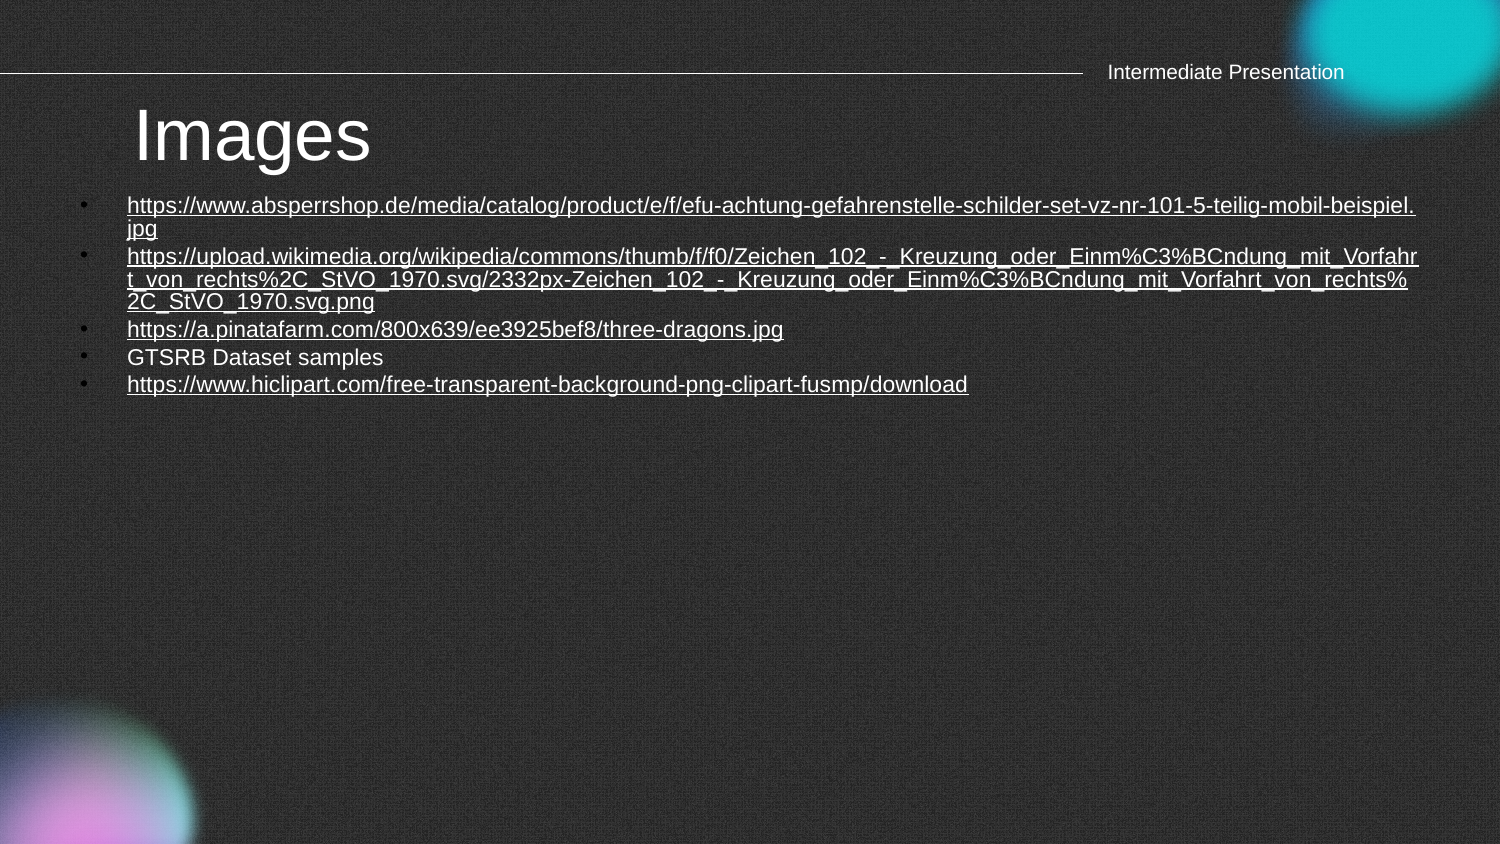

Intermediate Presentation
# Images
https://www.absperrshop.de/media/catalog/product/e/f/efu-achtung-gefahrenstelle-schilder-set-vz-nr-101-5-teilig-mobil-beispiel.jpg
https://upload.wikimedia.org/wikipedia/commons/thumb/f/f0/Zeichen_102_-_Kreuzung_oder_Einm%C3%BCndung_mit_Vorfahrt_von_rechts%2C_StVO_1970.svg/2332px-Zeichen_102_-_Kreuzung_oder_Einm%C3%BCndung_mit_Vorfahrt_von_rechts%2C_StVO_1970.svg.png
https://a.pinatafarm.com/800x639/ee3925bef8/three-dragons.jpg
GTSRB Dataset samples
https://www.hiclipart.com/free-transparent-background-png-clipart-fusmp/download